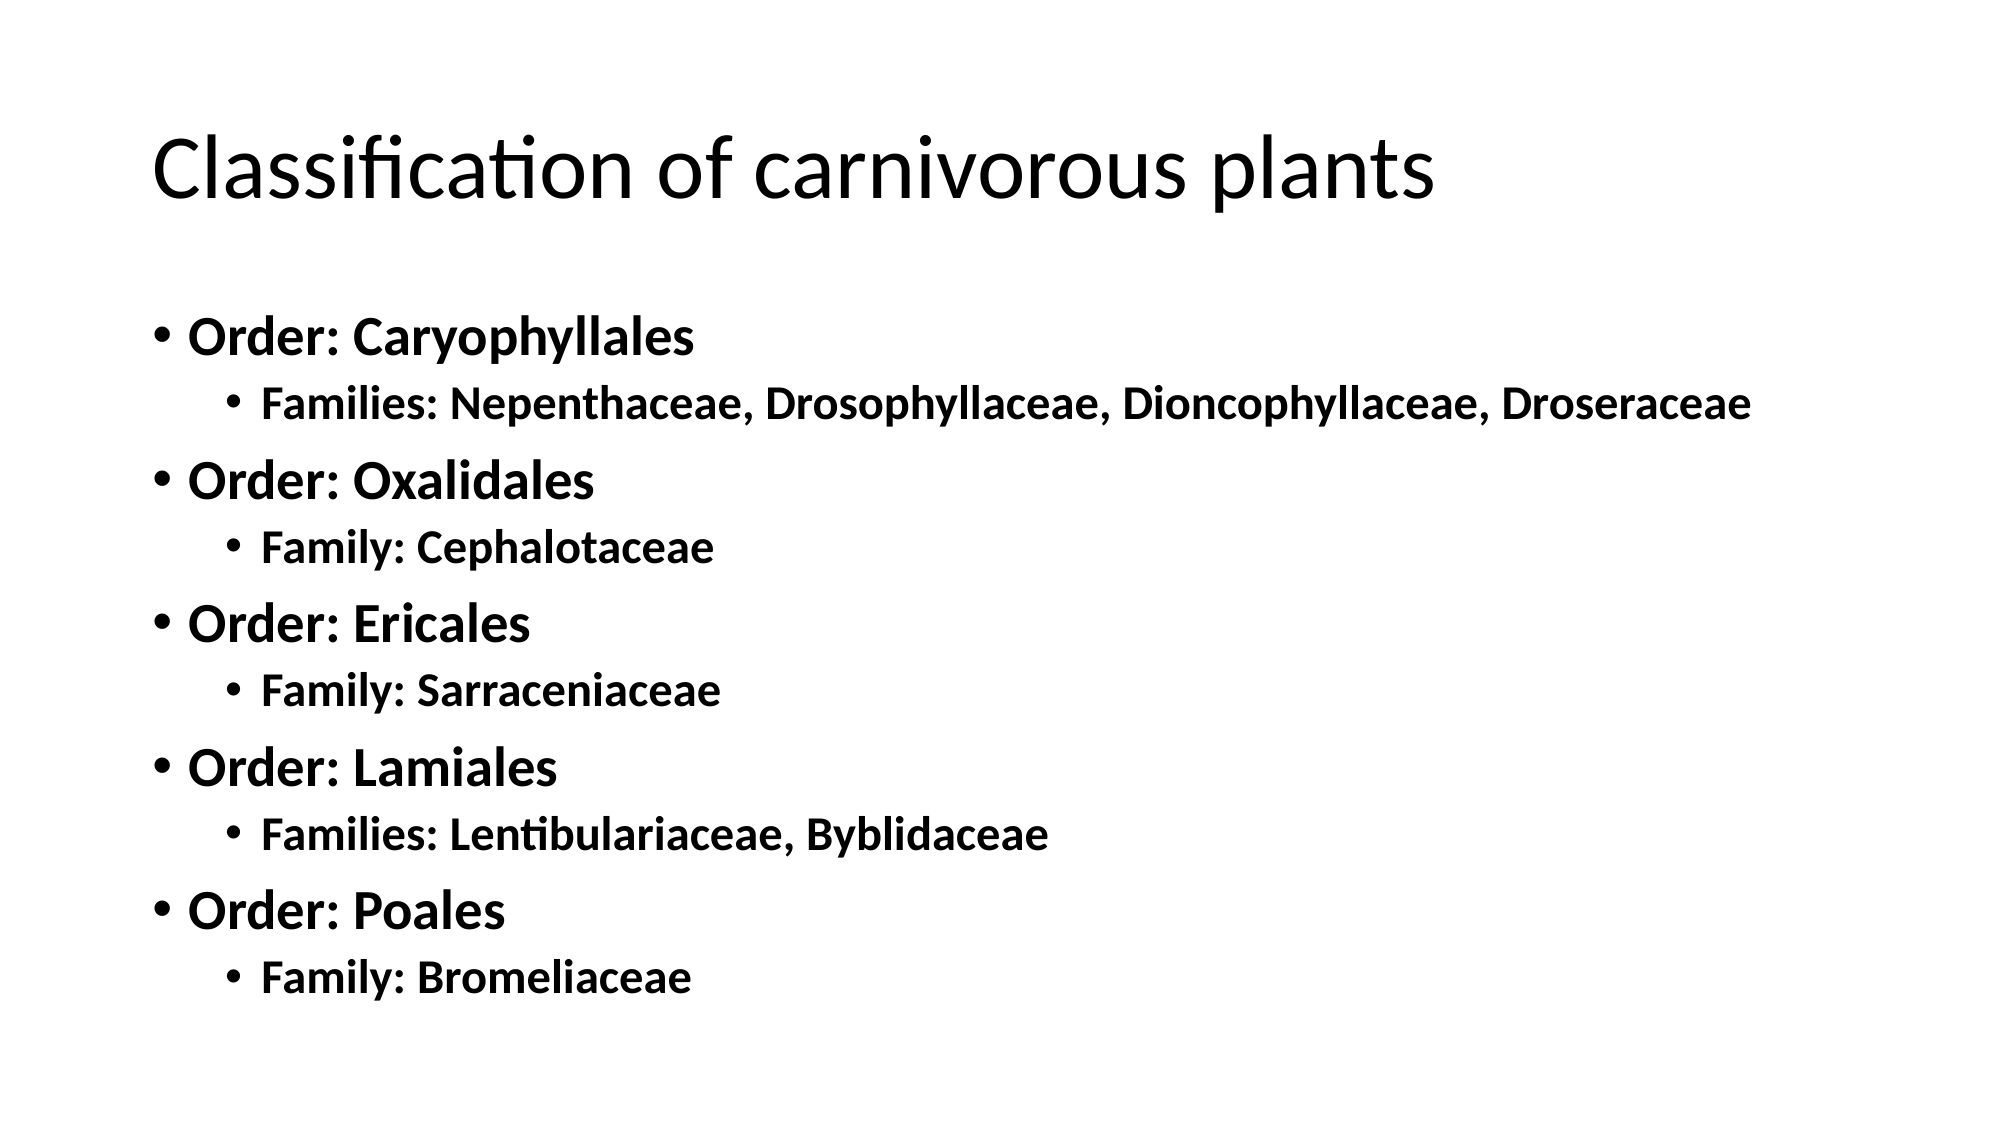

# Classification of carnivorous plants
Order: Caryophyllales
Families: Nepenthaceae, Drosophyllaceae, Dioncophyllaceae, Droseraceae
Order: Oxalidales
Family: Cephalotaceae
Order: Ericales
Family: Sarraceniaceae
Order: Lamiales
Families: Lentibulariaceae, Byblidaceae
Order: Poales
Family: Bromeliaceae